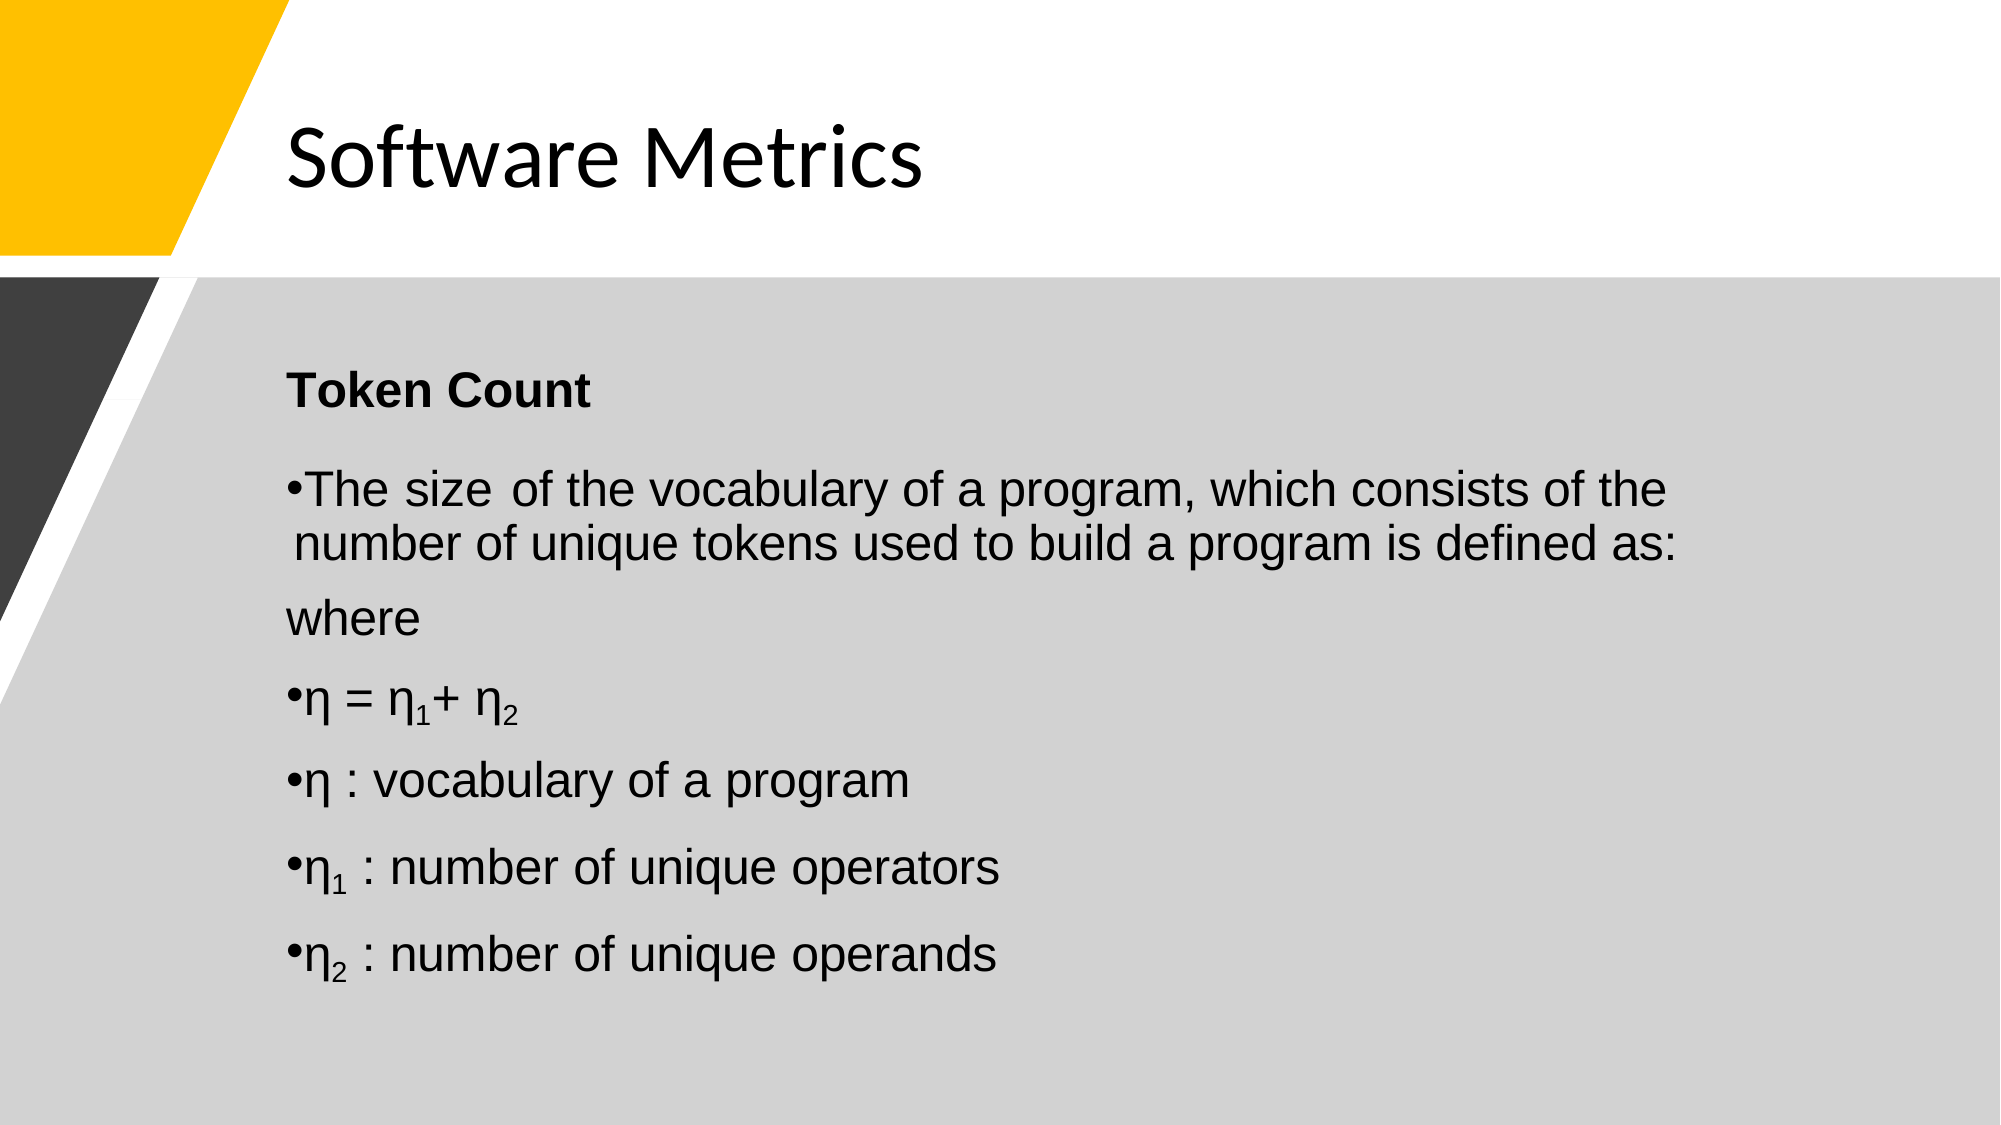

# Software Metrics

Token Count
The 	size	of the vocabulary of a program, which consists of the number of unique tokens used to build a program is defined as:
where
η = η1+ η2
η : vocabulary of a program
η1 : number of unique operators
η2 : number of unique operands